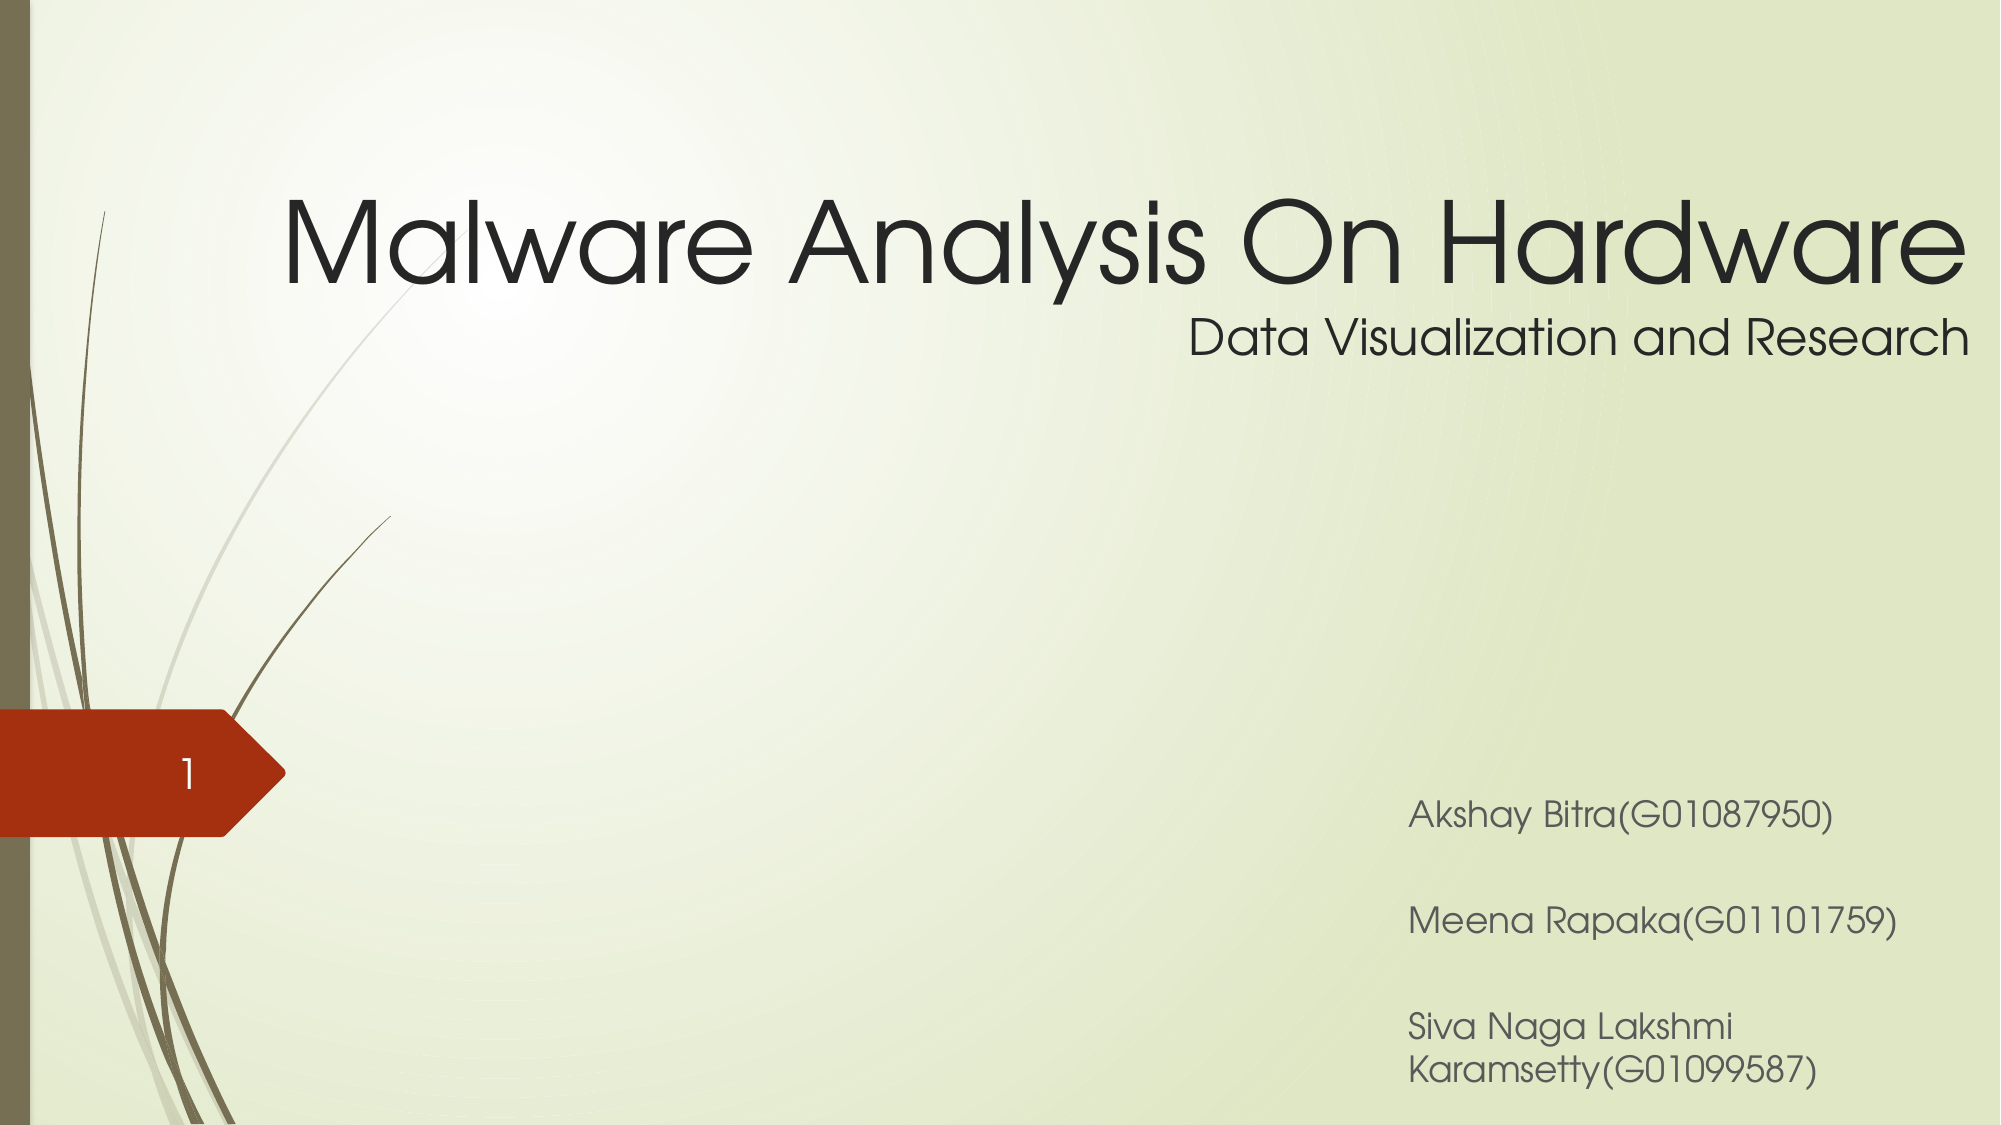

# Malware Analysis On Hardware Data Visualization and Research
1
Akshay Bitra(G01087950)
Meena Rapaka(G01101759)
Siva Naga Lakshmi Karamsetty(G01099587)